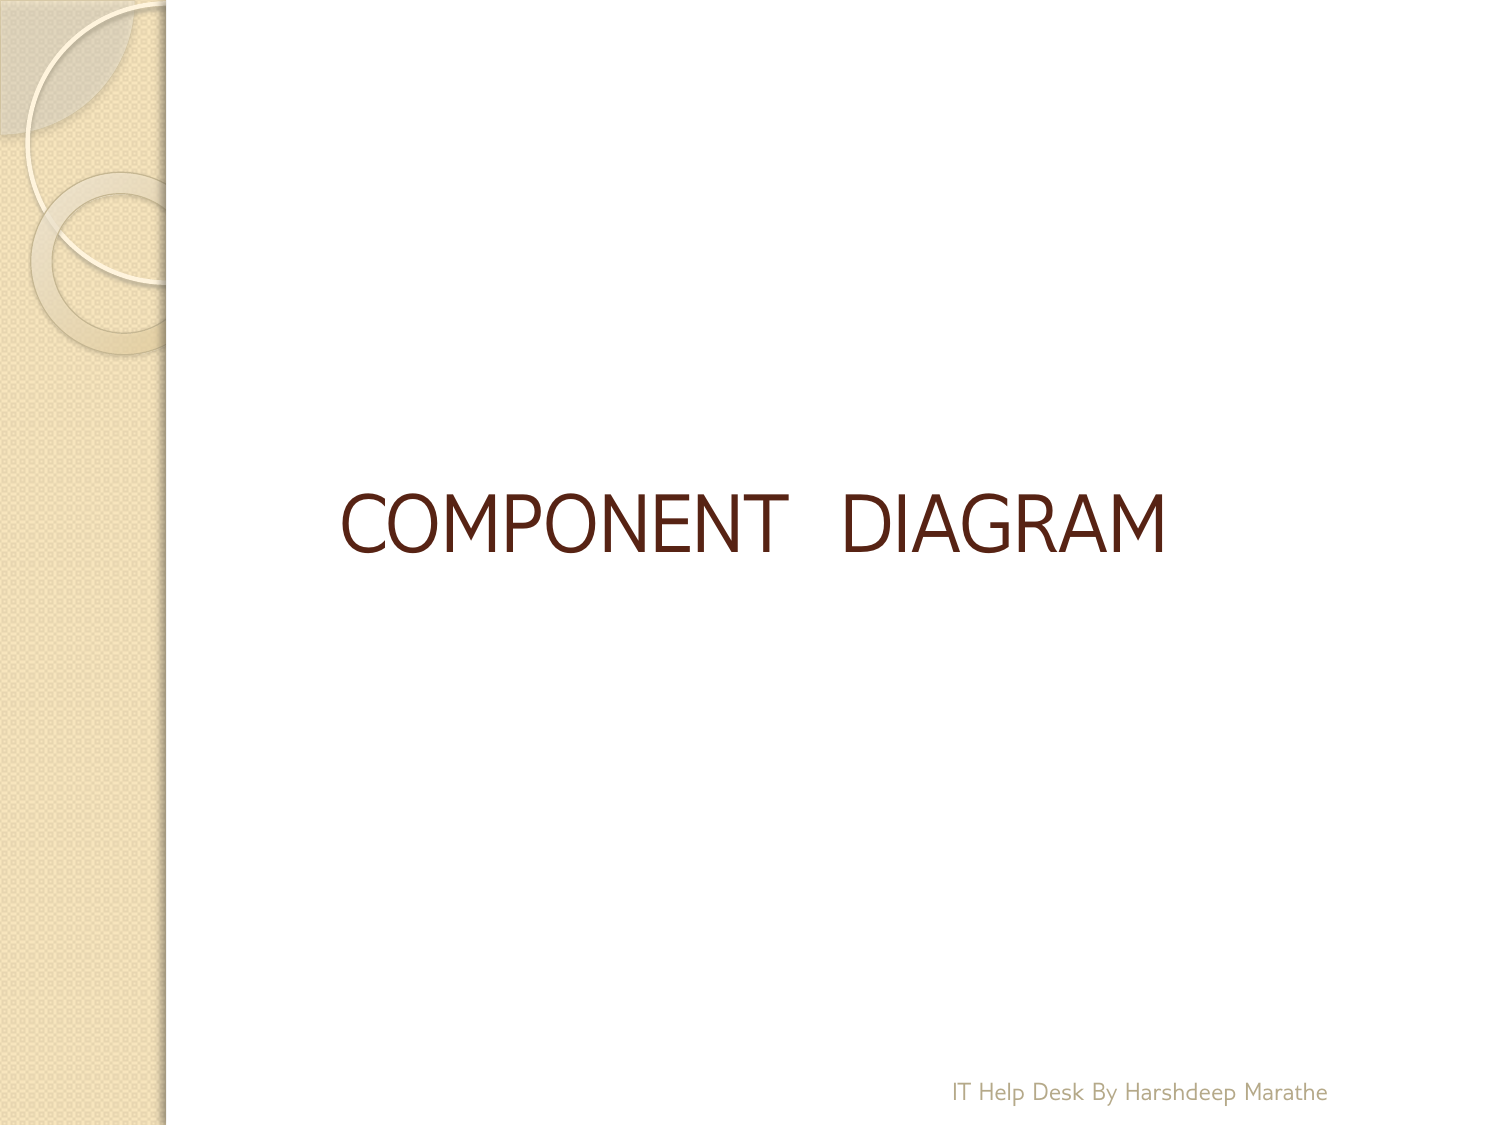

# COMPONENT  DIAGRAM
IT Help Desk By Harshdeep Marathe